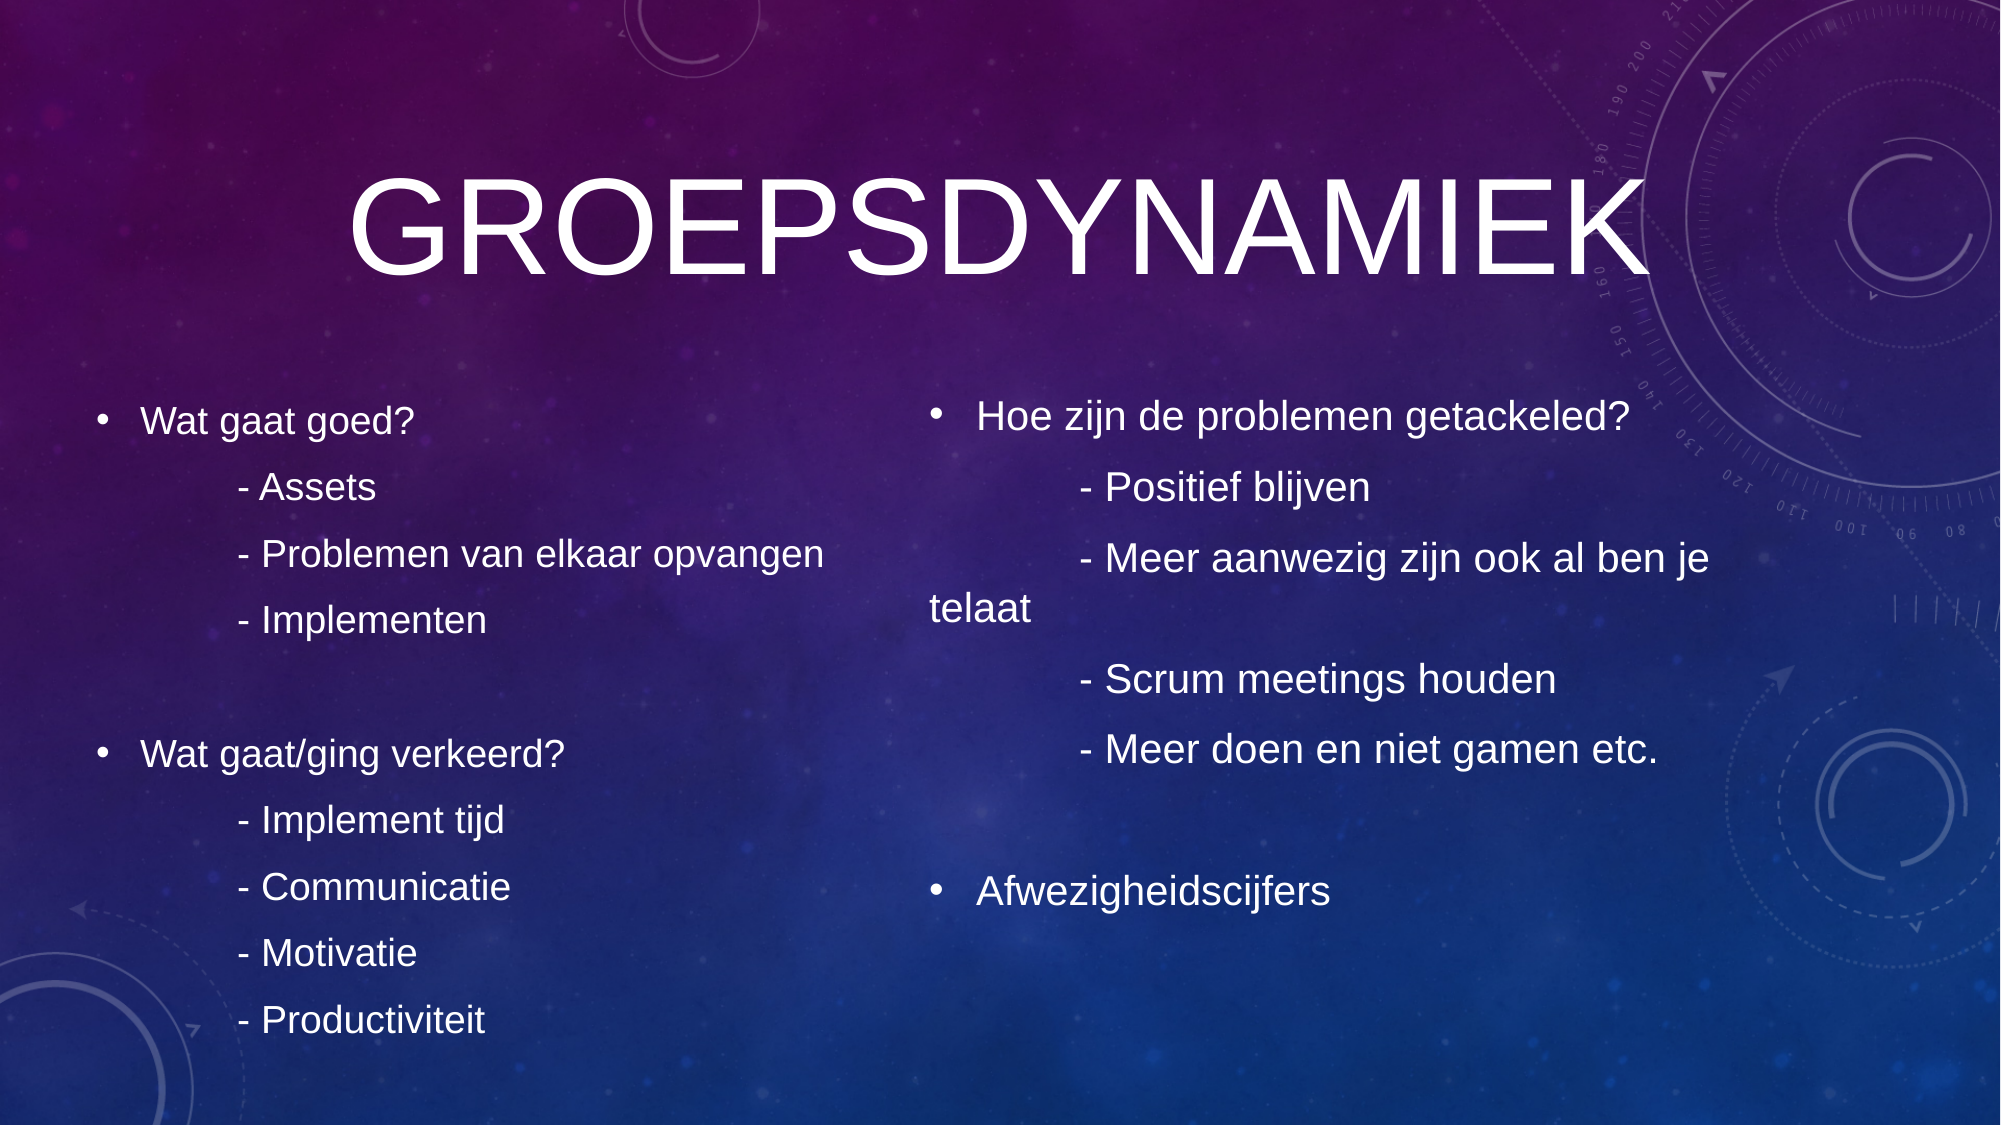

# GroepsDynamiek

Wat gaat goed?
	- Assets
	- Problemen van elkaar opvangen
	- Implementen

Wat gaat/ging verkeerd?
	- Implement tijd
	- Communicatie
	- Motivatie
	- Productiviteit
Hoe zijn de problemen getackeled?
	- Positief blijven
	- Meer aanwezig zijn ook al ben je telaat
	- Scrum meetings houden
	- Meer doen en niet gamen etc.

Afwezigheidscijfers